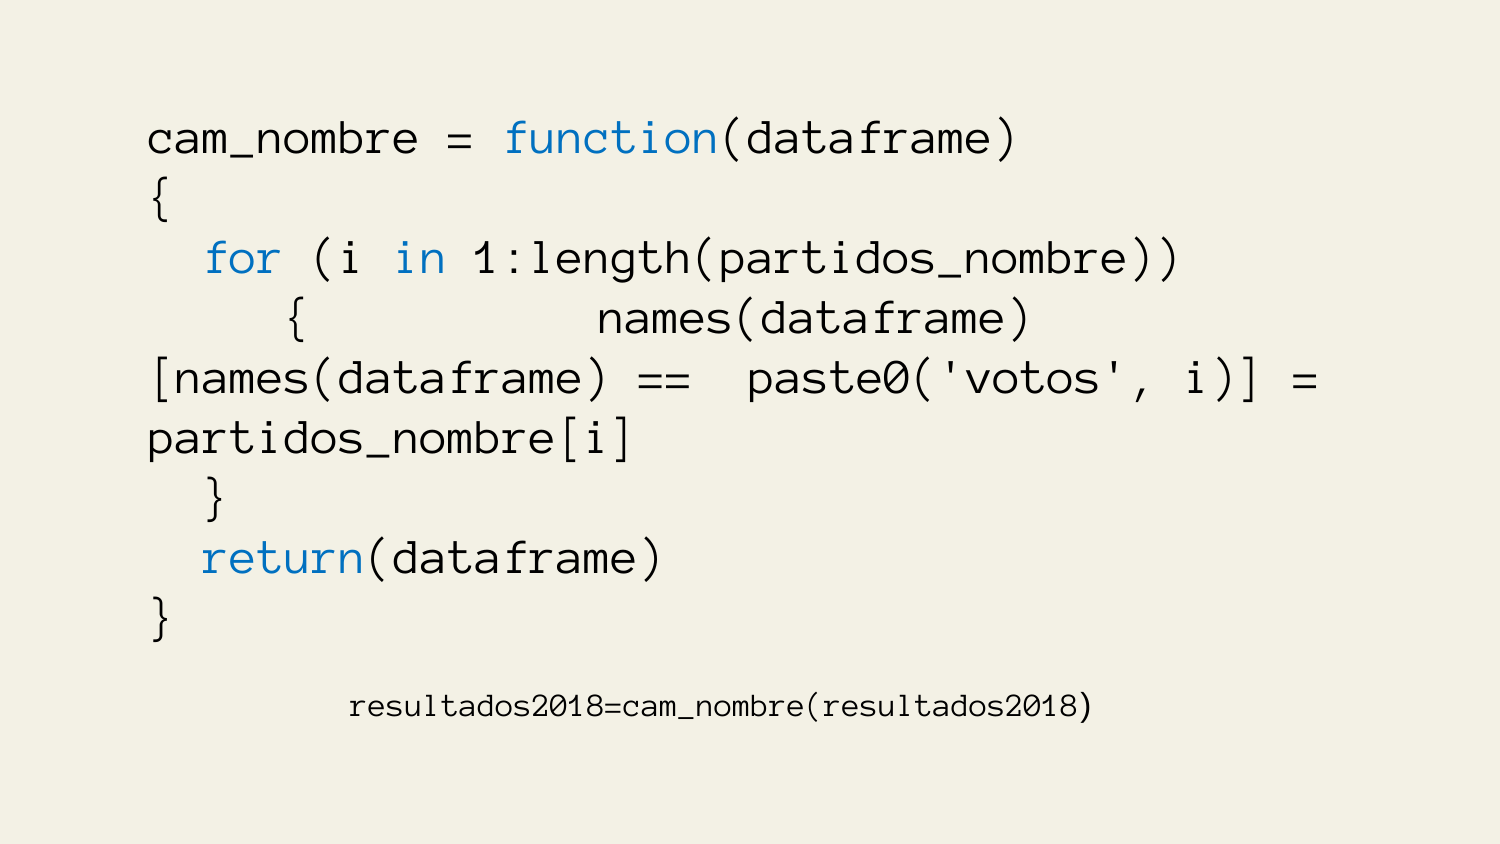

cam_nombre = function(dataframe)
{
  for (i in 1:length(partidos_nombre))
     {      	names(dataframe)[names(dataframe) == 	paste0('votos', i)] = partidos_nombre[i]
  }
  return(dataframe)
}
resultados2018=cam_nombre(resultados2018)